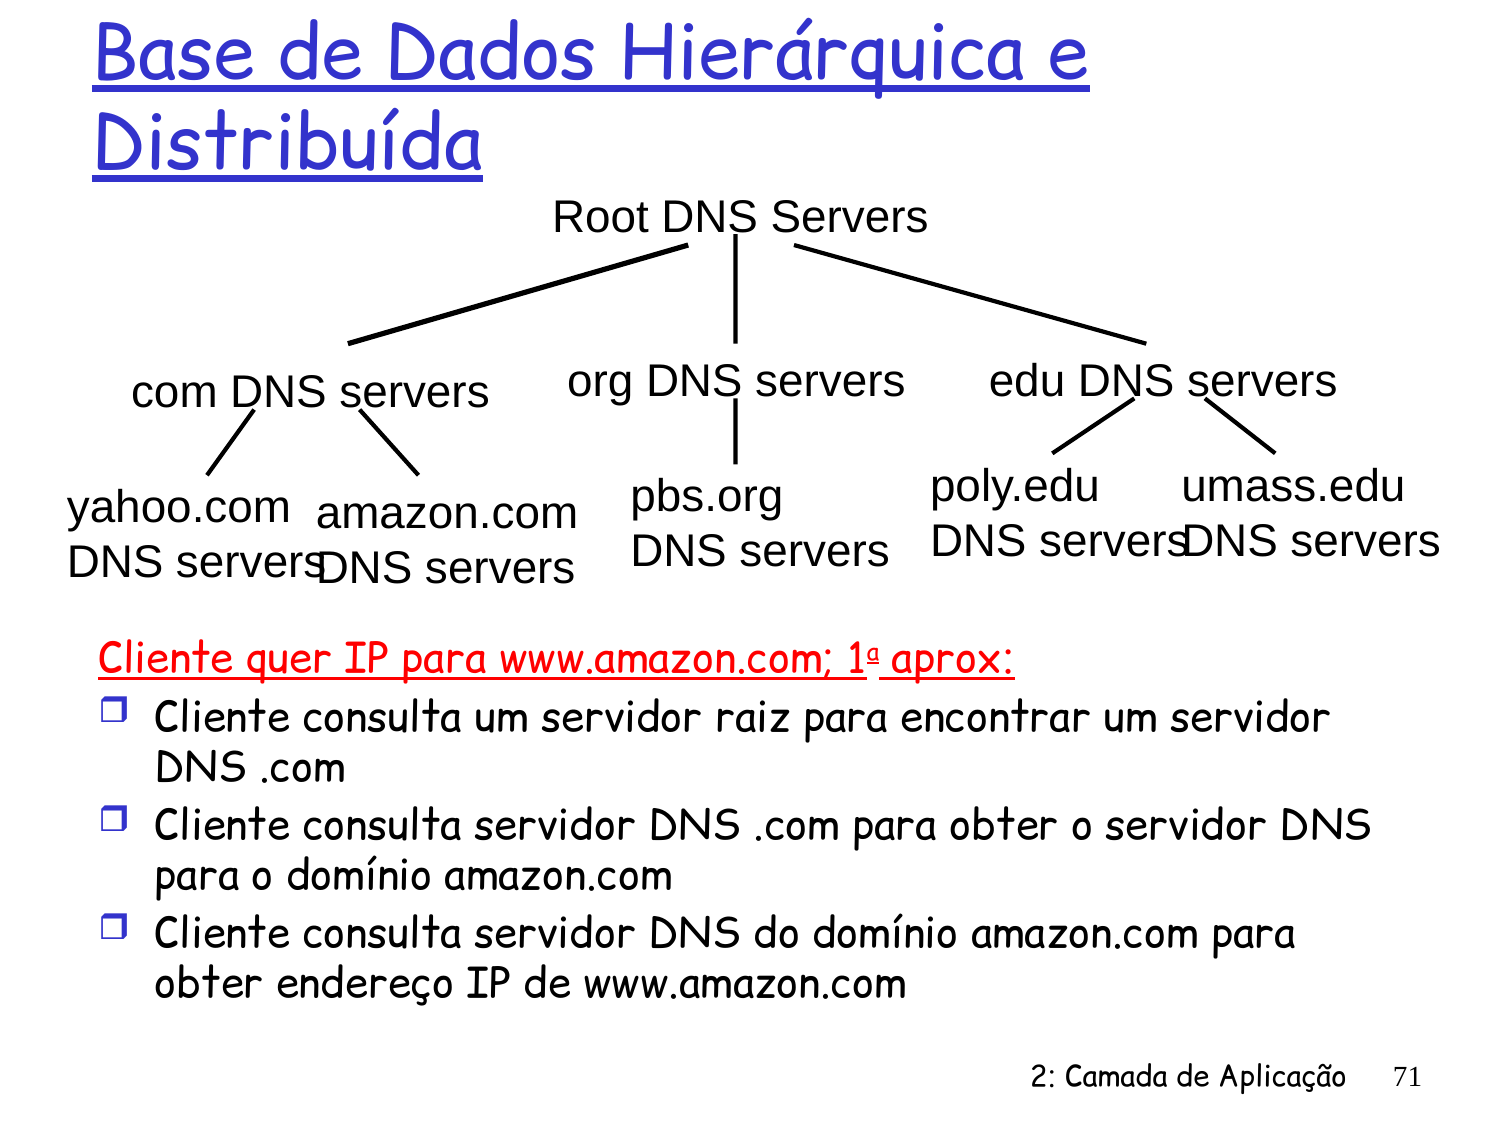

# Base de Dados Hierárquica e Distribuída
Root DNS Servers

org DNS servers
edu DNS servers
com DNS servers

poly.edu
DNS servers
umass.edu
DNS servers
pbs.org
DNS servers
yahoo.com
DNS servers
amazon.com
DNS servers
Cliente quer IP para www.amazon.com; 1a aprox:
Cliente consulta um servidor raiz para encontrar um servidor DNS .com
Cliente consulta servidor DNS .com para obter o servidor DNS para o domínio amazon.com
Cliente consulta servidor DNS do domínio amazon.com para obter endereço IP de www.amazon.com
2: Camada de Aplicação
71